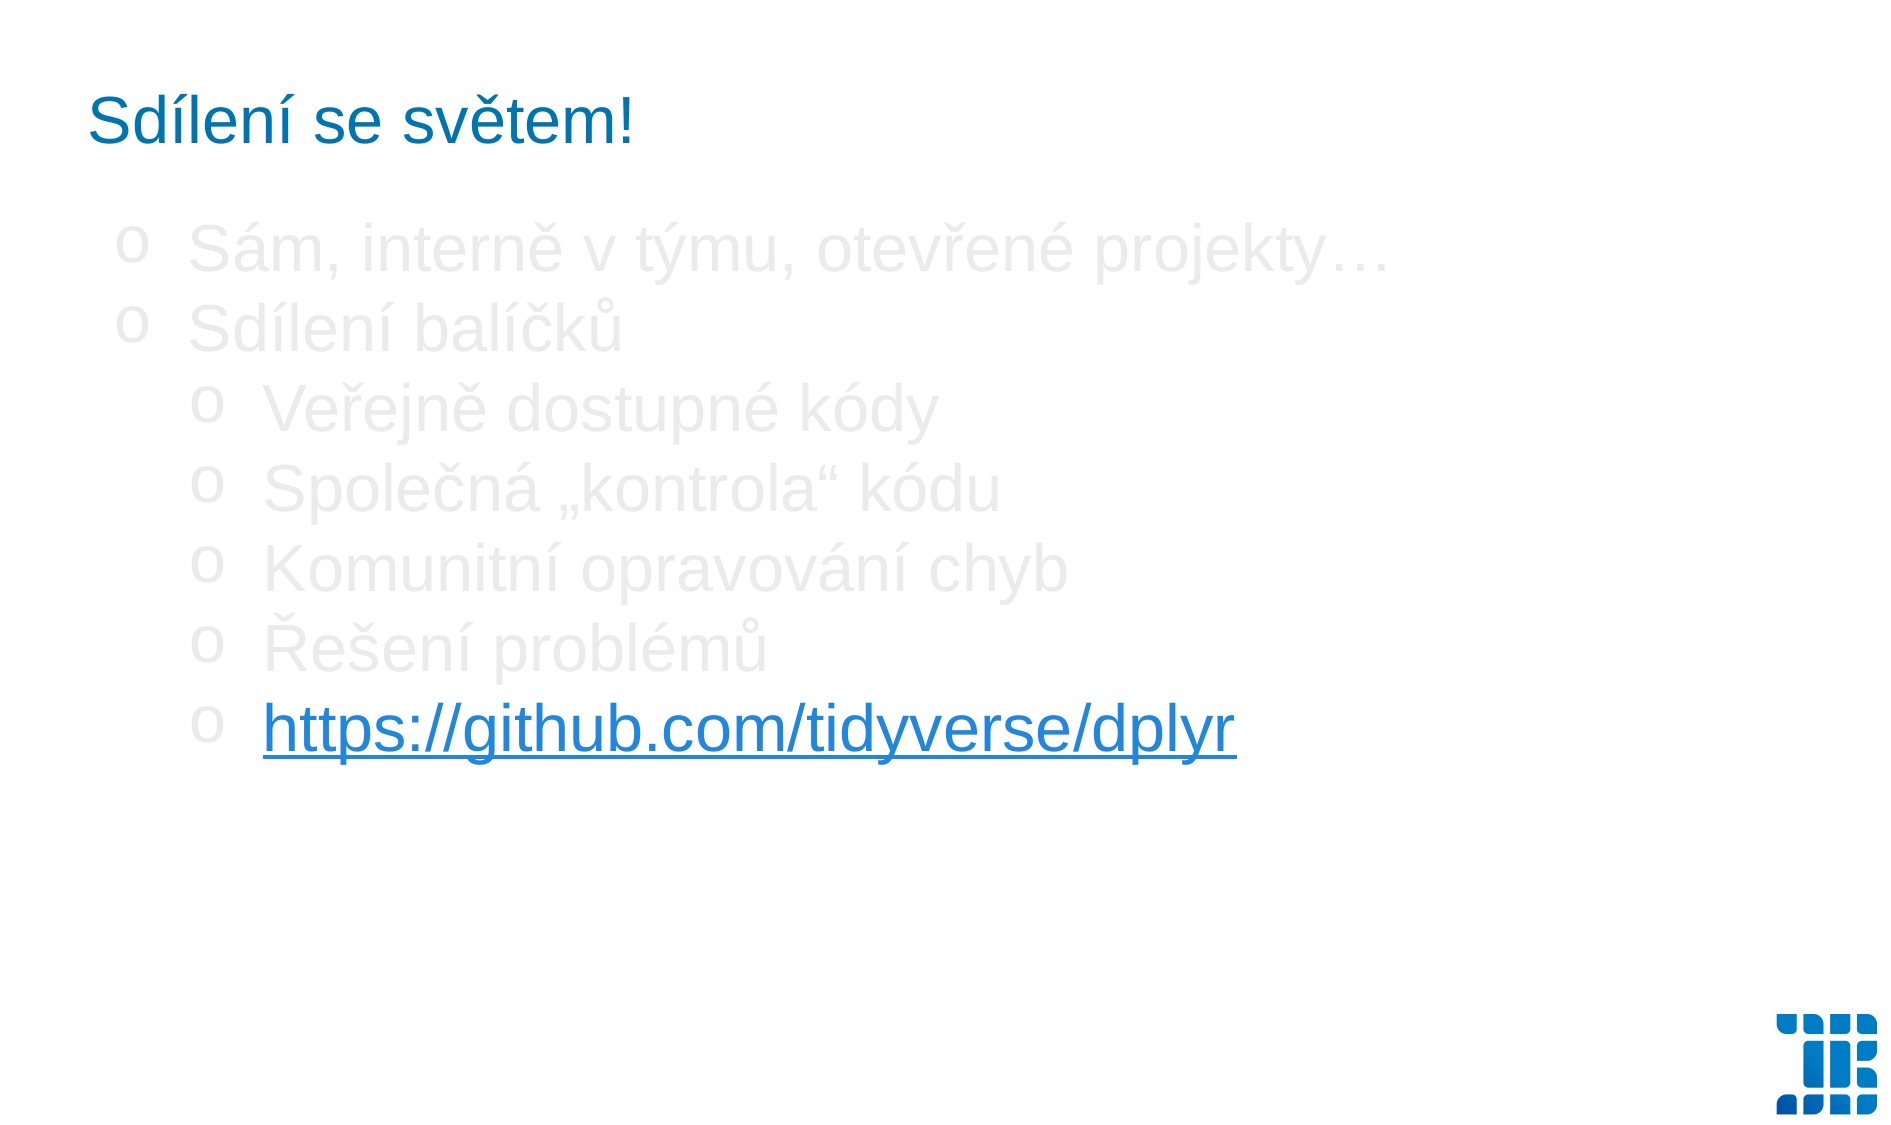

Sdílení se světem!
Sám, interně v týmu, otevřené projekty…
Sdílení balíčků
Veřejně dostupné kódy
Společná „kontrola“ kódu
Komunitní opravování chyb
Řešení problémů
https://github.com/tidyverse/dplyr